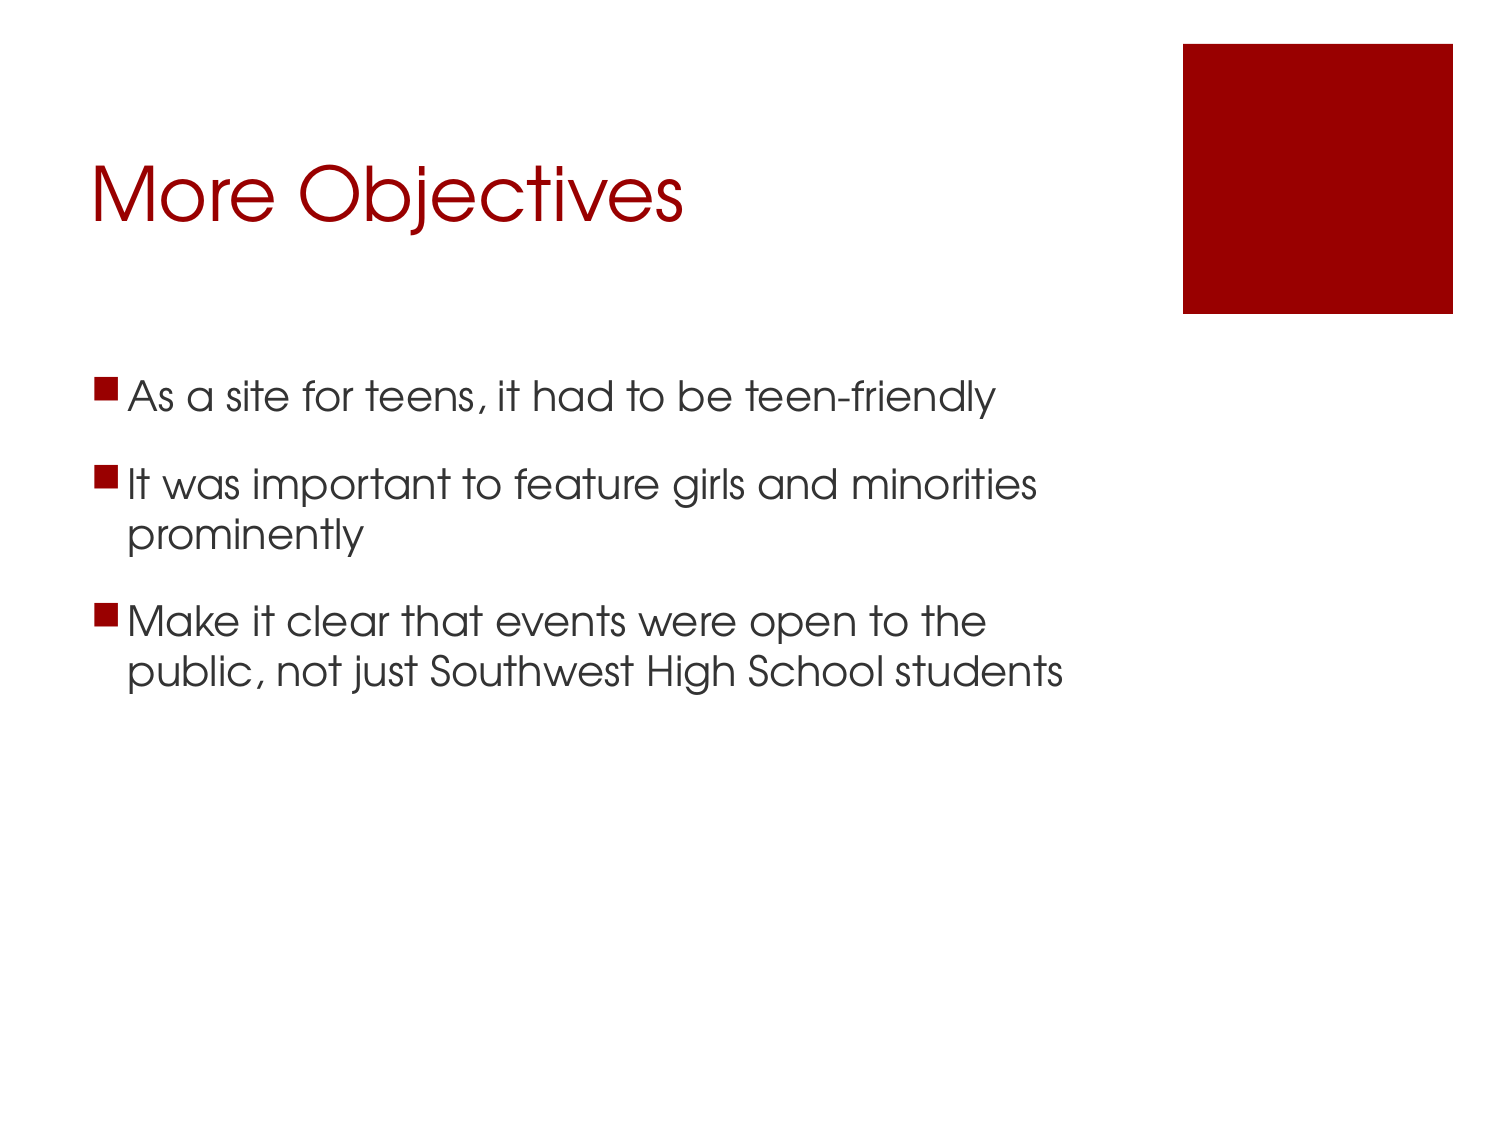

# More Objectives
As a site for teens, it had to be teen-friendly
It was important to feature girls and minorities prominently
Make it clear that events were open to the public, not just Southwest High School students